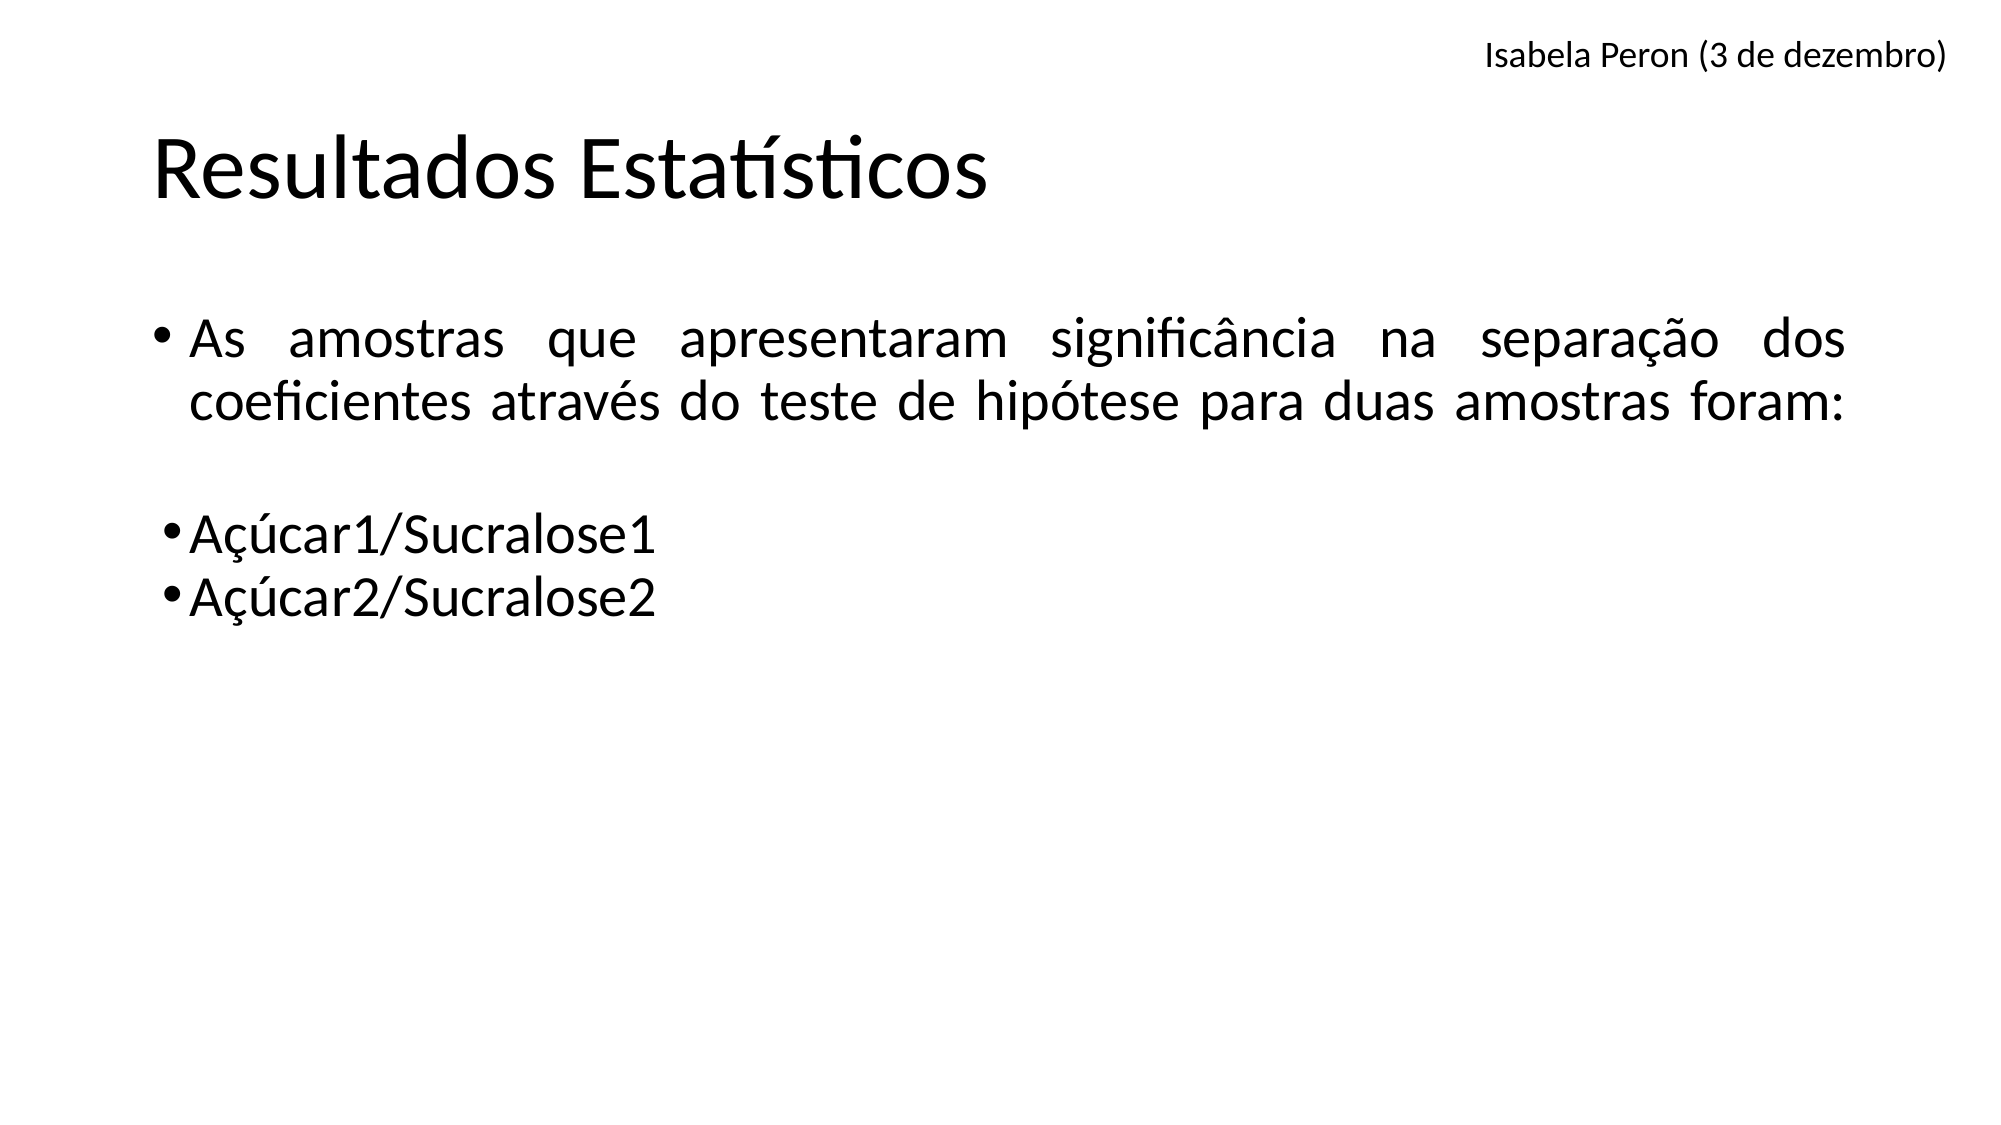

Isabela Peron (3 de dezembro)
# Resultados Estatísticos
As amostras que apresentaram significância na separação dos coeficientes através do teste de hipótese para duas amostras foram:
Açúcar1/Sucralose1
Açúcar2/Sucralose2